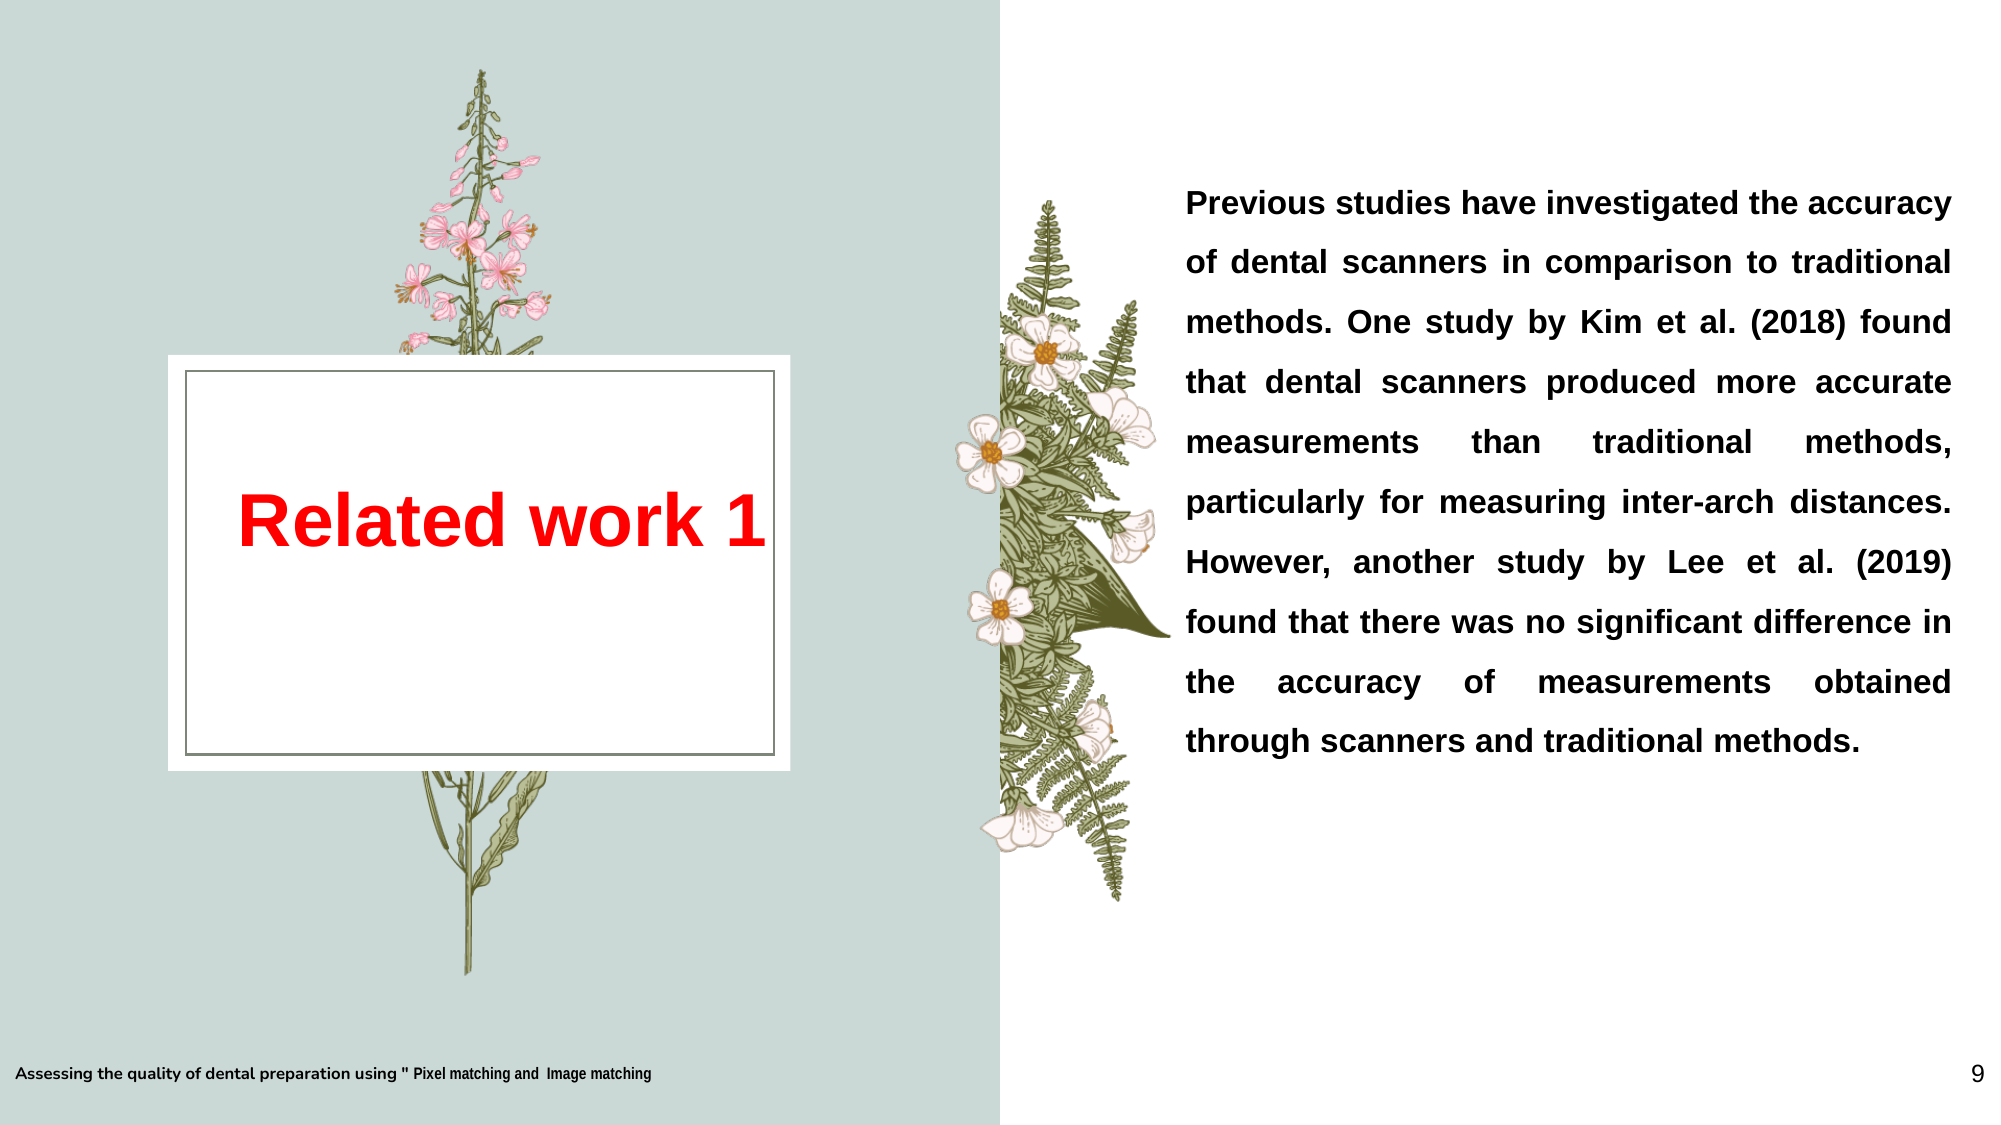

Previous studies have investigated the accuracy of dental scanners in comparison to traditional methods. One study by Kim et al. (2018) found that dental scanners produced more accurate measurements than traditional methods, particularly for measuring inter-arch distances. However, another study by Lee et al. (2019) found that there was no significant difference in the accuracy of measurements obtained through scanners and traditional methods.
​Related work 1

#
Assessing the quality of dental preparation using " Pixel matching and  Image matching
9